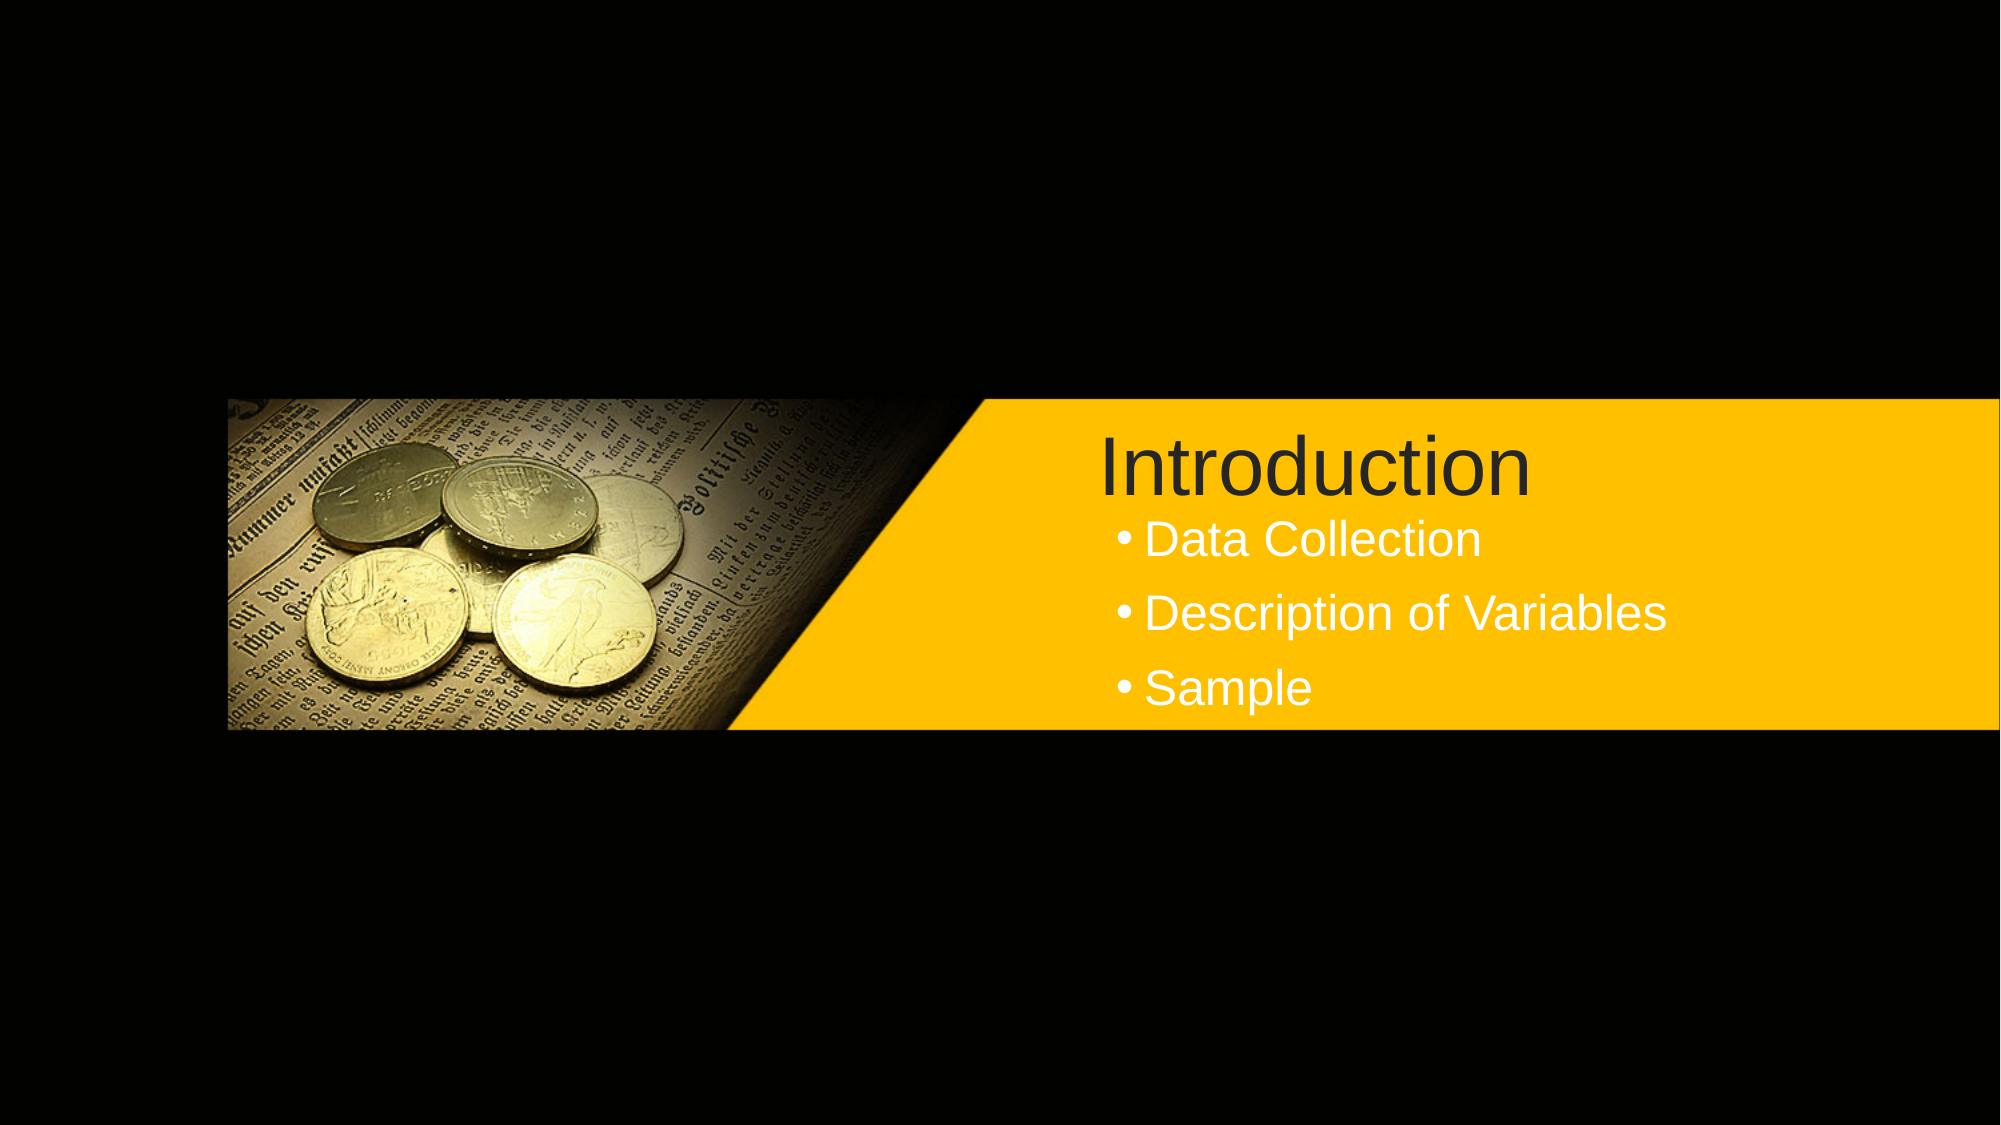

Introduction
Data Collection
Description of Variables
Sample